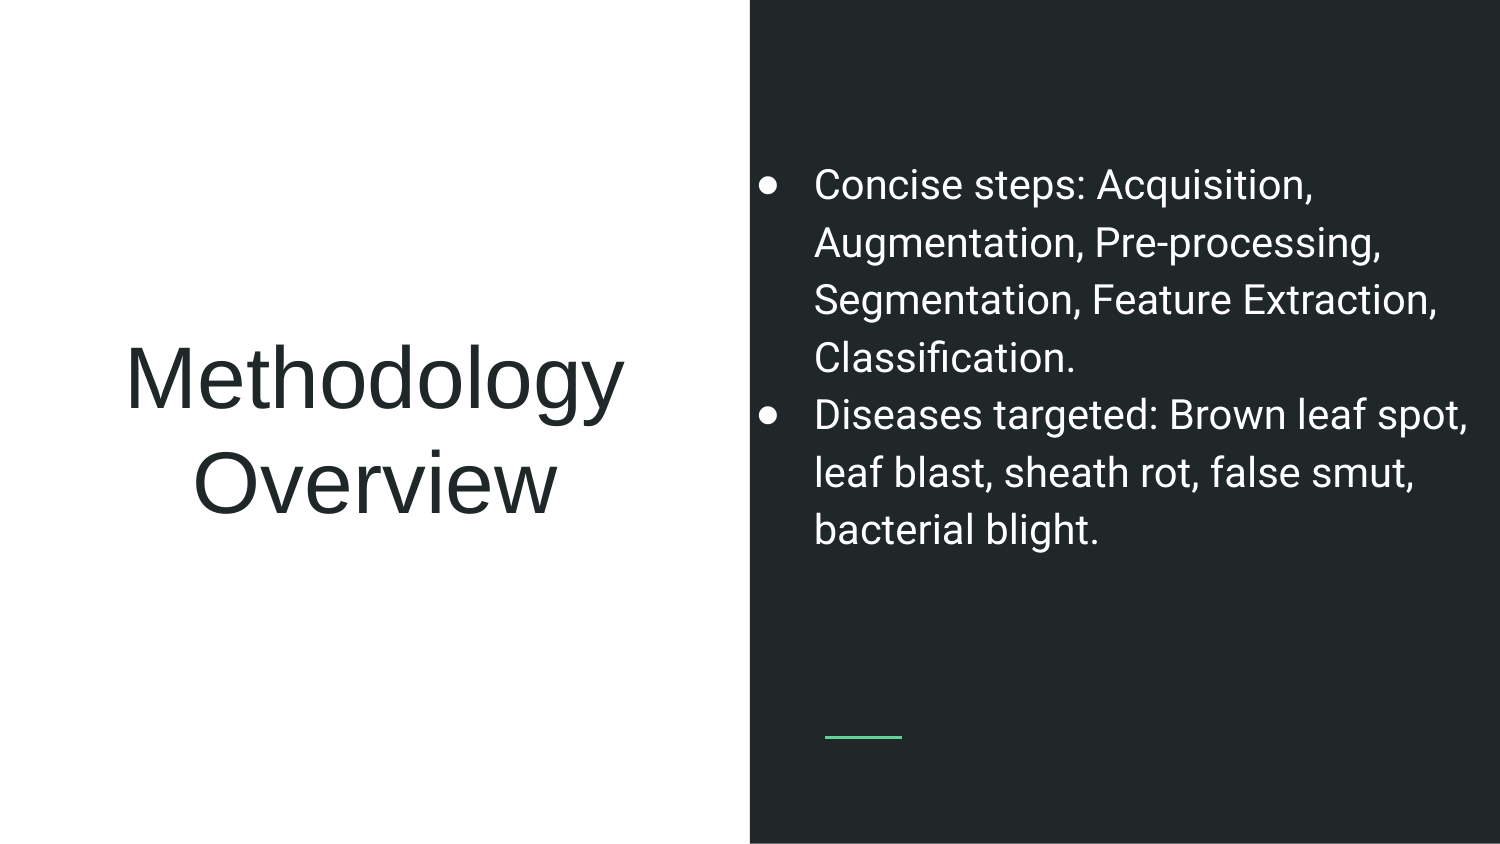

Concise steps: Acquisition, Augmentation, Pre-processing, Segmentation, Feature Extraction, Classification.
Diseases targeted: Brown leaf spot, leaf blast, sheath rot, false smut, bacterial blight.

# Methodology Overview